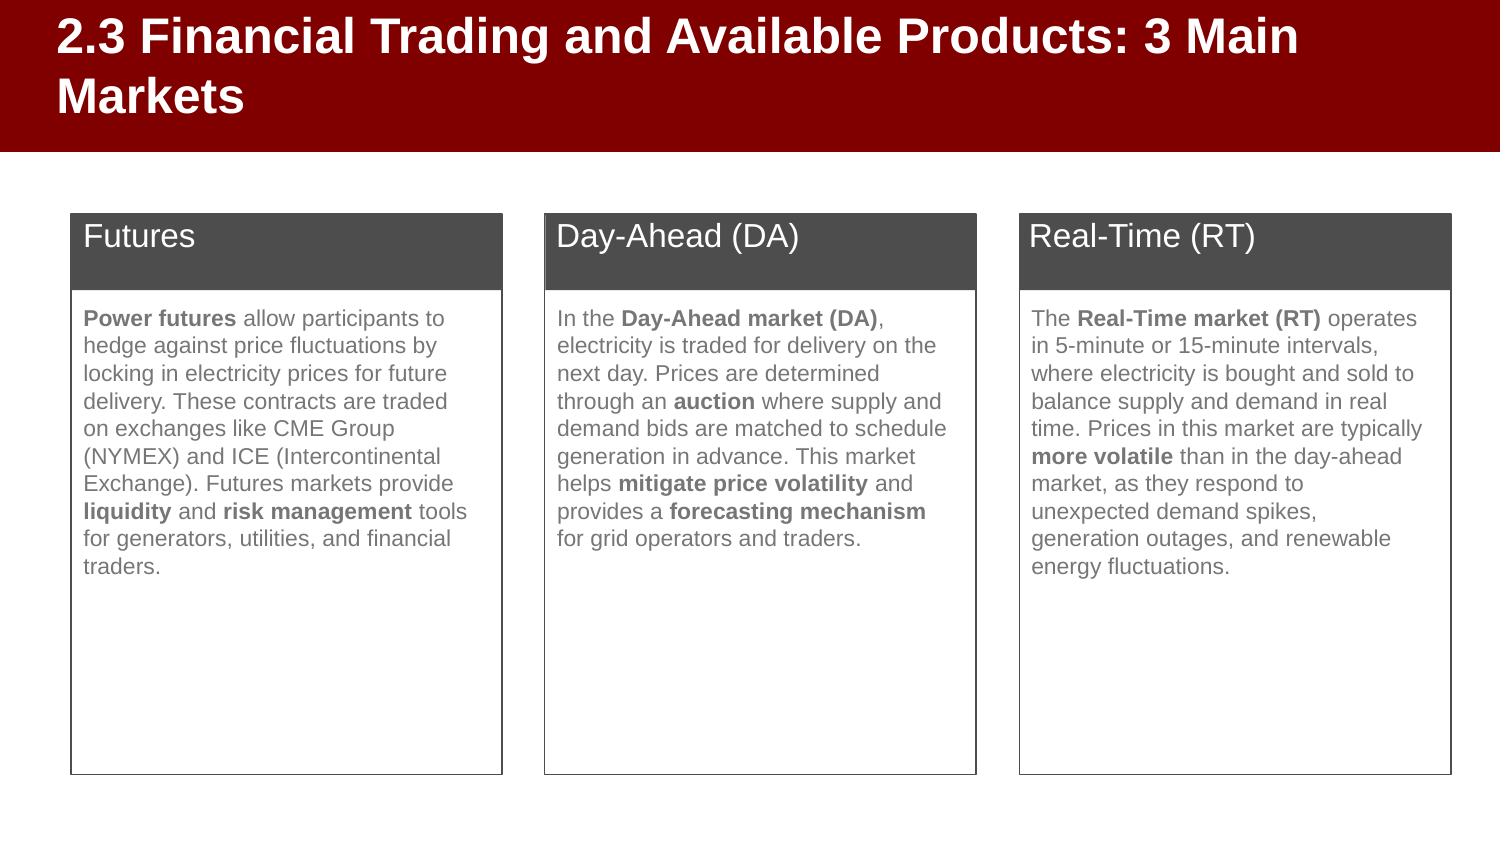

# 2.3 Financial Trading and Available Products: 3 Main Markets

Futures

Day-Ahead (DA)

Real-Time (RT)
Power futures allow participants to hedge against price fluctuations by locking in electricity prices for future delivery. These contracts are traded on exchanges like CME Group (NYMEX) and ICE (Intercontinental Exchange). Futures markets provide liquidity and risk management tools for generators, utilities, and financial traders.
In the Day-Ahead market (DA), electricity is traded for delivery on the next day. Prices are determined through an auction where supply and demand bids are matched to schedule generation in advance. This market helps mitigate price volatility and provides a forecasting mechanism for grid operators and traders.
The Real-Time market (RT) operates in 5-minute or 15-minute intervals, where electricity is bought and sold to balance supply and demand in real time. Prices in this market are typically more volatile than in the day-ahead market, as they respond to unexpected demand spikes, generation outages, and renewable energy fluctuations.